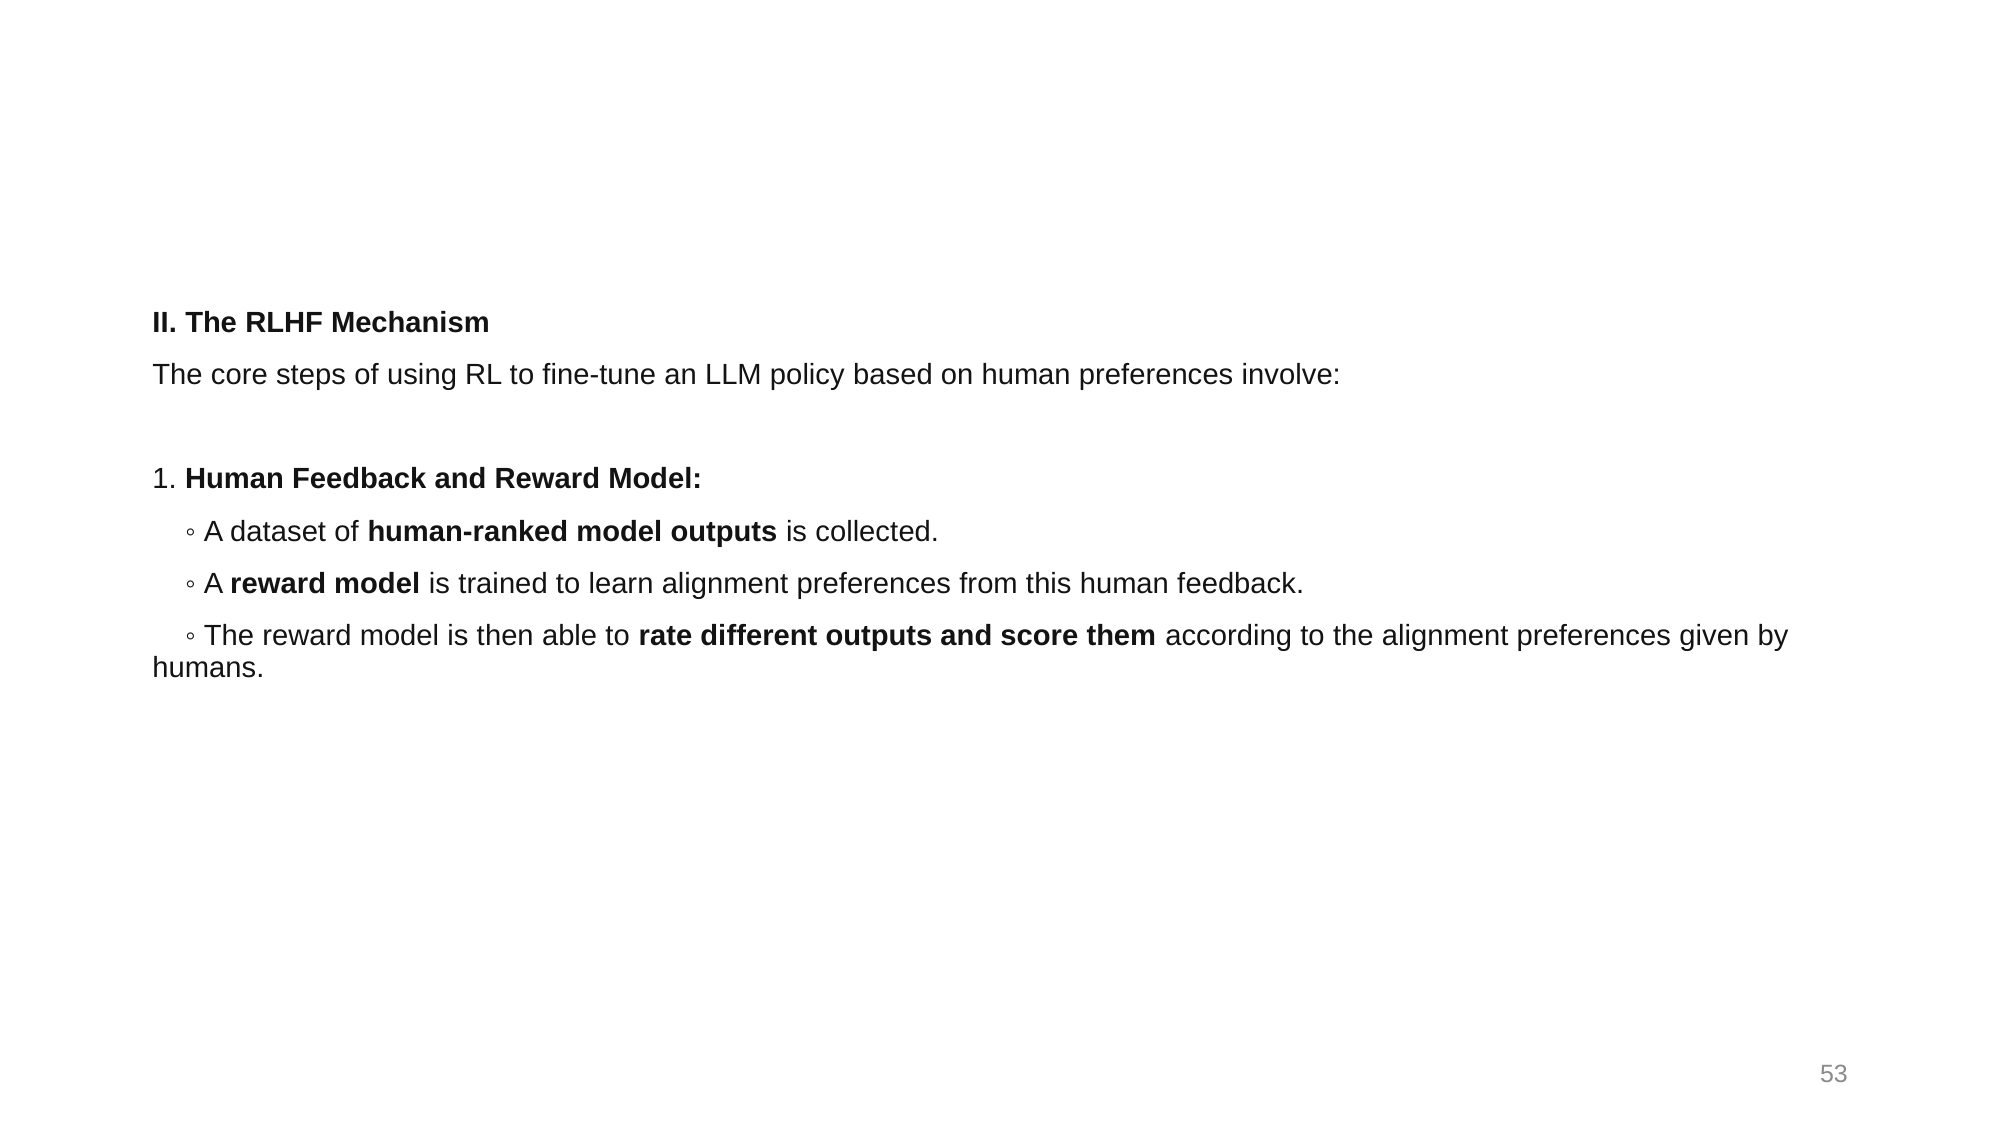

II. The RLHF Mechanism
The core steps of using RL to fine-tune an LLM policy based on human preferences involve:

1. Human Feedback and Reward Model:
    ◦ A dataset of human-ranked model outputs is collected.
    ◦ A reward model is trained to learn alignment preferences from this human feedback.
    ◦ The reward model is then able to rate different outputs and score them according to the alignment preferences given by humans.
53